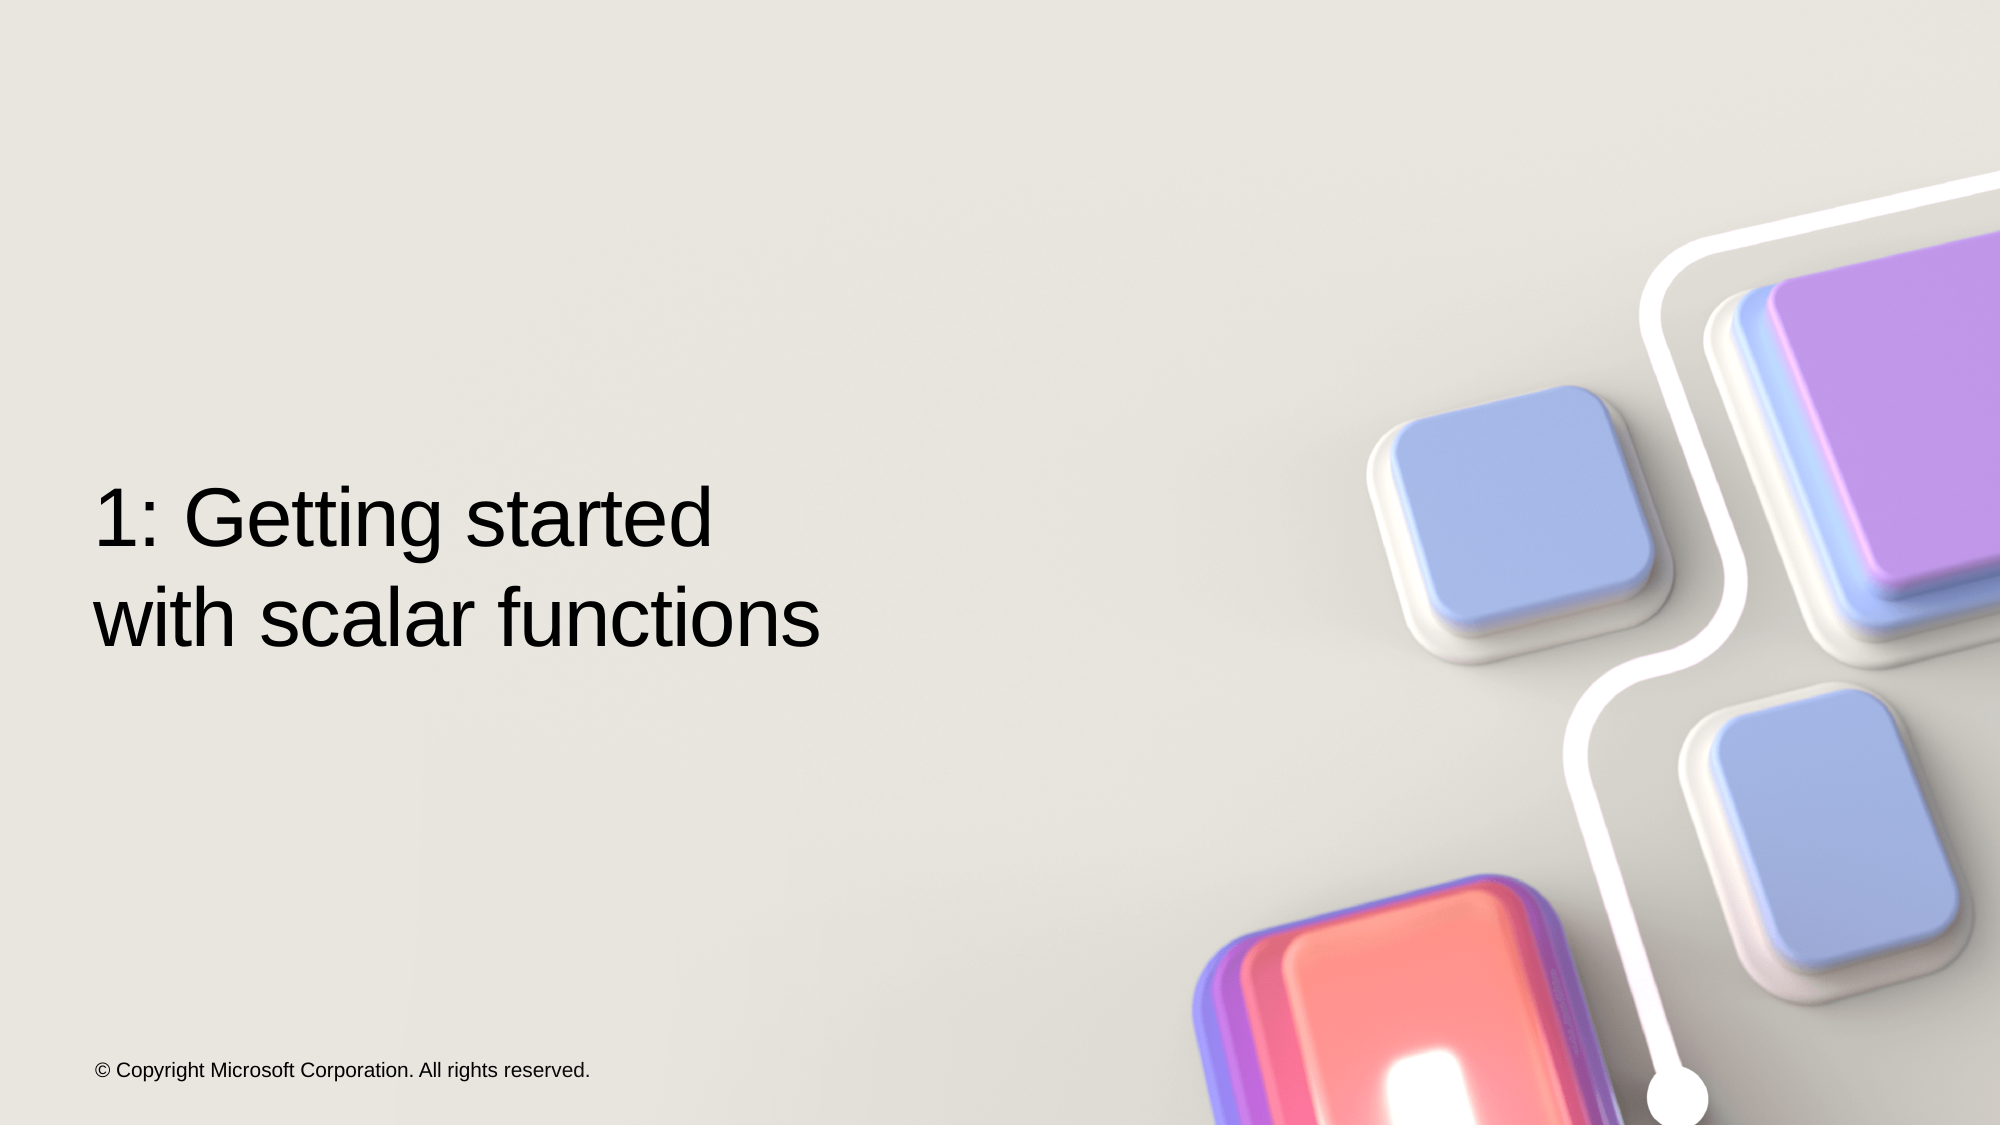

# 1: Getting started with scalar functions